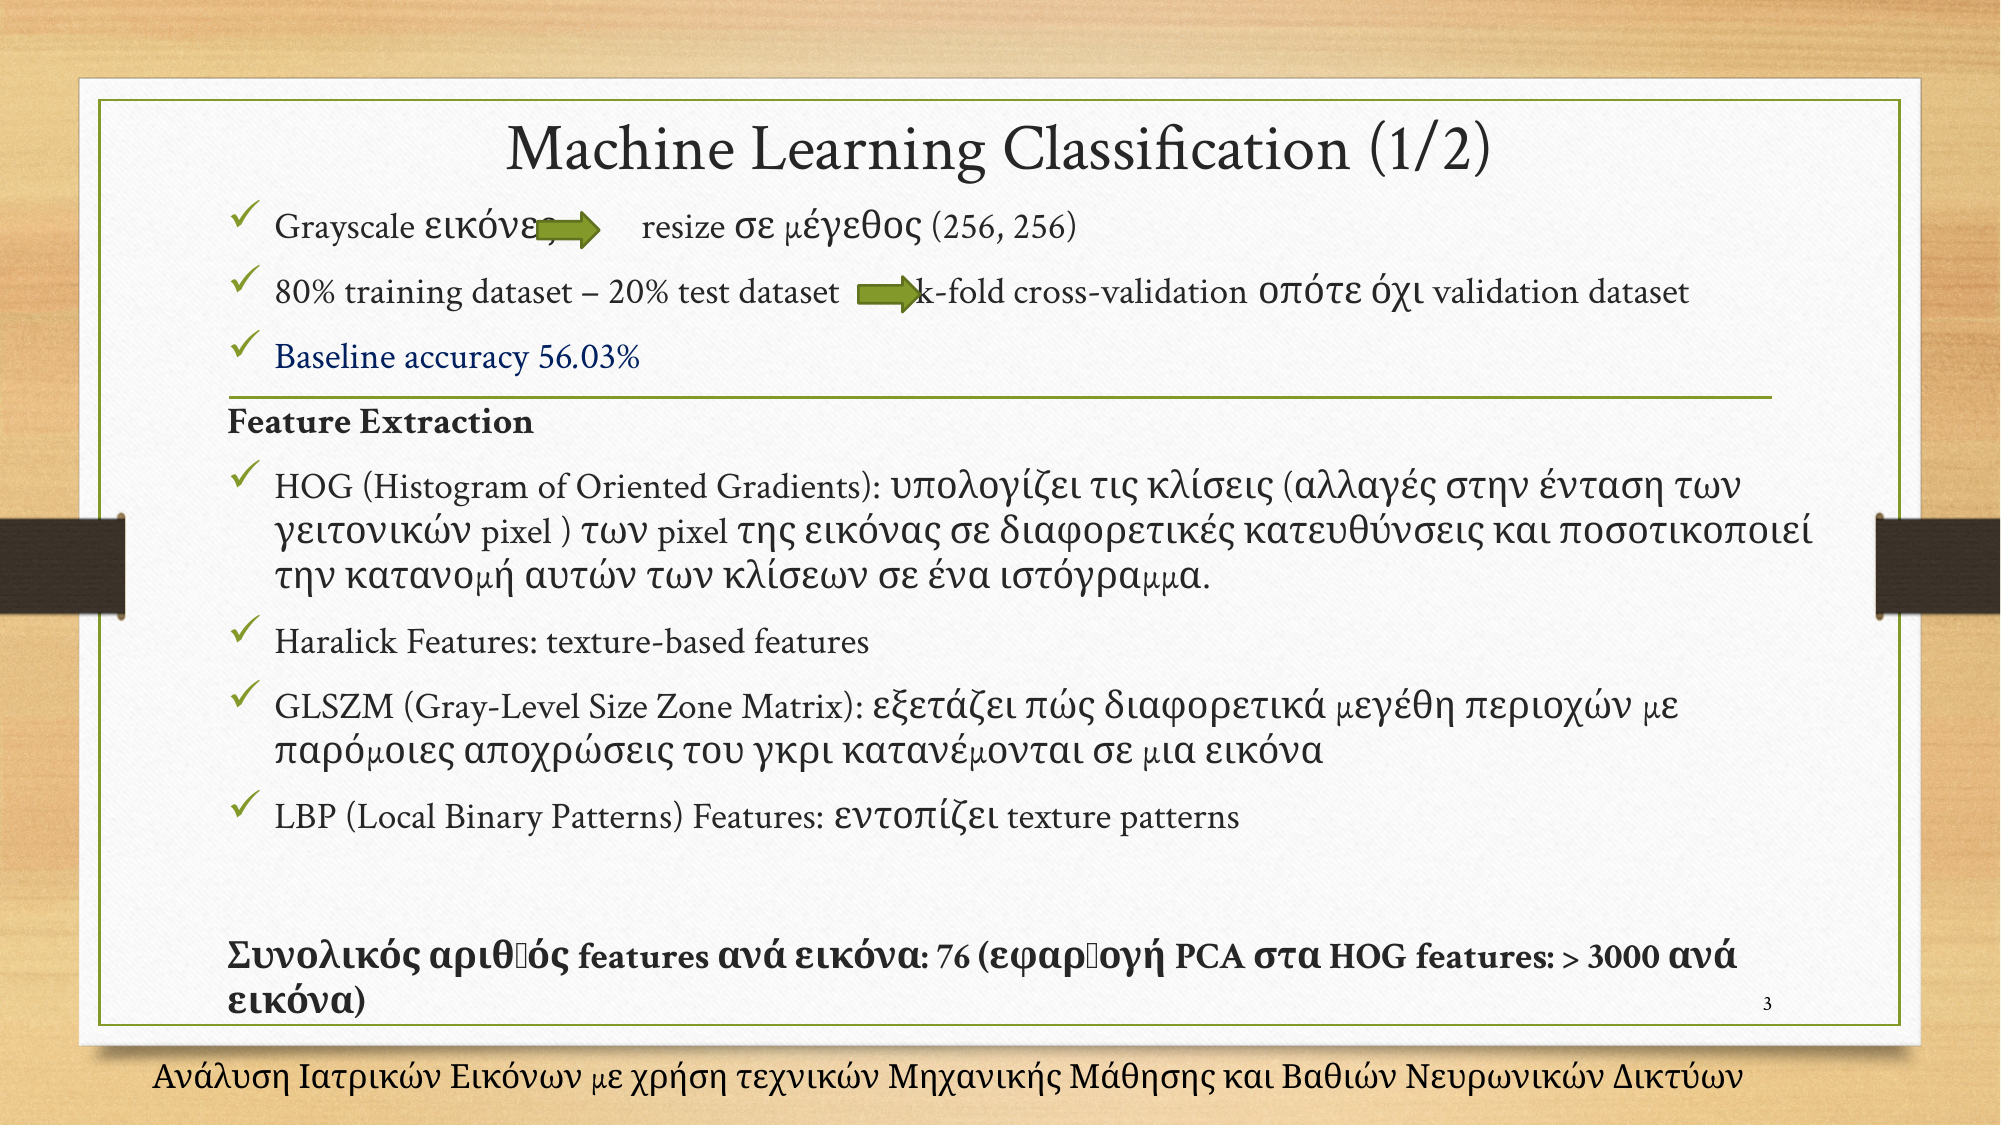

# Machine Learning Classification (1/2)
Grayscale εικόνες          resize σε μέγεθος (256, 256)
80% training dataset – 20% test dataset         k-fold cross-validation οπότε όχι validation dataset
Baseline accuracy 56.03%
Feature Extraction
HOG (Histogram of Oriented Gradients): υπολογίζει τις κλίσεις (αλλαγές στην ένταση των γειτονικών pixel ) των pixel της εικόνας σε διαφορετικές κατευθύνσεις και ποσοτικοποιεί την κατανομή αυτών των κλίσεων σε ένα ιστόγραμμα.
Haralick Features: texture-based features
GLSZM (Gray-Level Size Zone Matrix): εξετάζει πώς διαφορετικά μεγέθη περιοχών με παρόμοιες αποχρώσεις του γκρι κατανέμονται σε μια εικόνα
LBP (Local Binary Patterns) Features: εντοπίζει texture patterns

Συνολικός αριθμός features ανά εικόνα: 76 (εφαρμογή PCA στα HOG features: > 3000 ανά εικόνα)

3
Ανάλυση Ιατρικών Εικόνων με χρήση τεχνικών Μηχανικής Μάθησης και Βαθιών Νευρωνικών Δικτύων